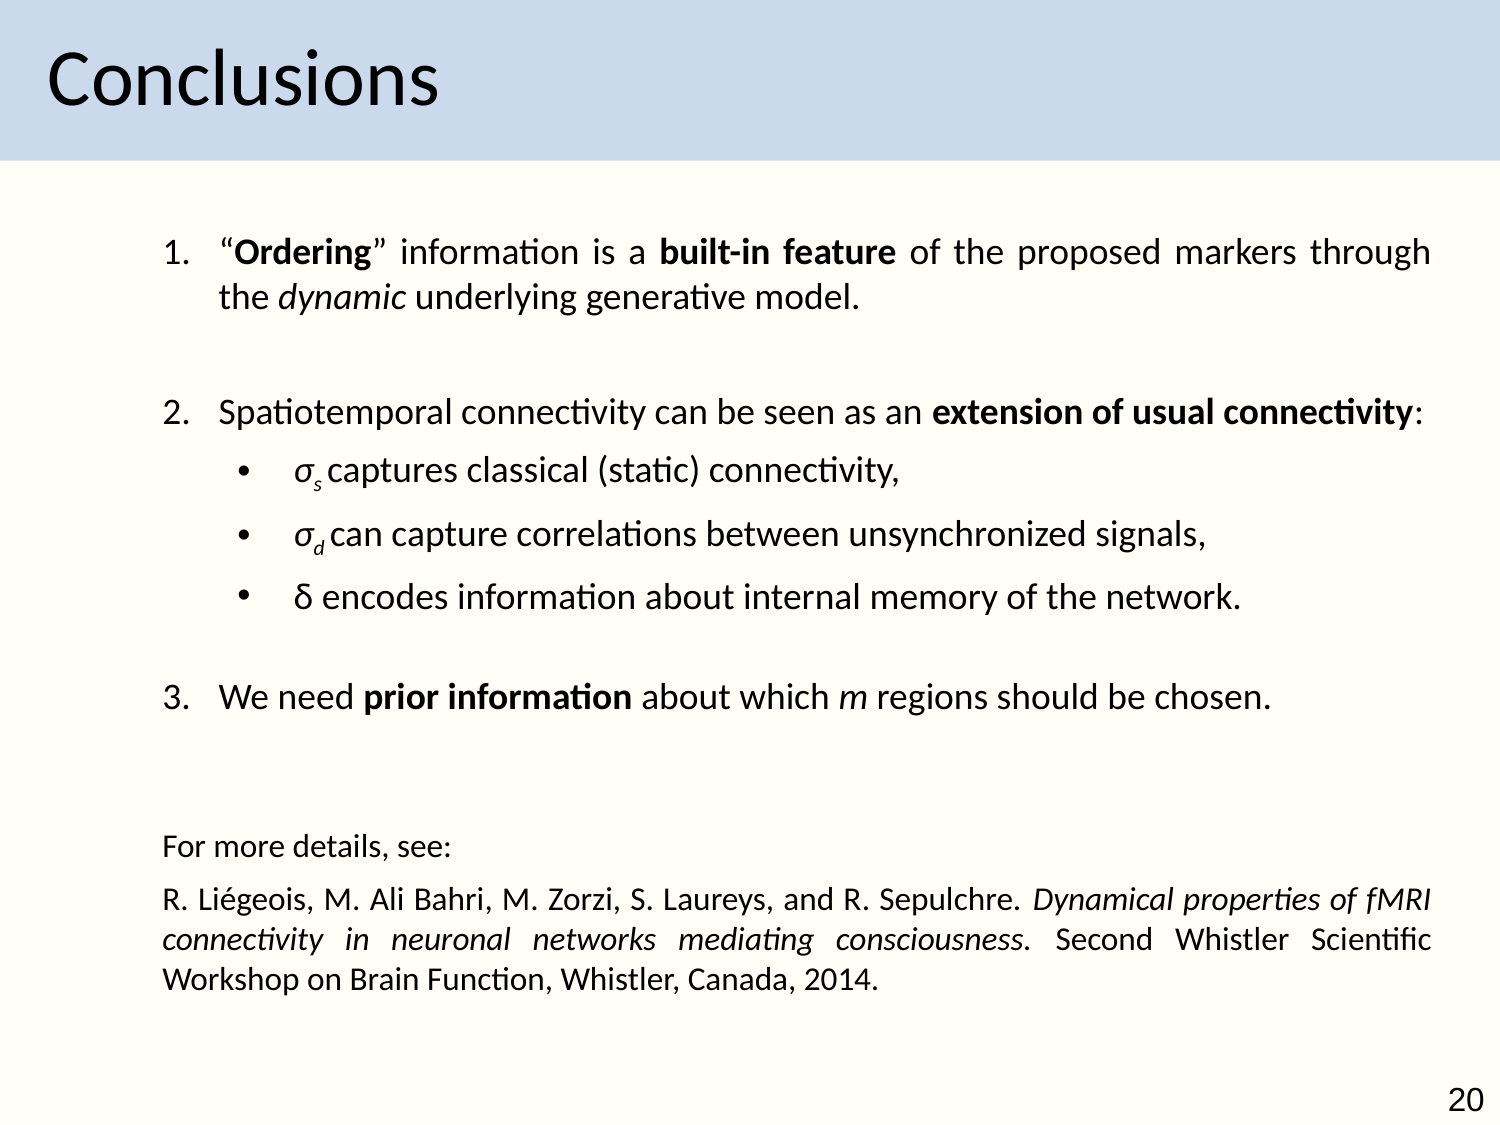

# Conclusions
“Ordering” information is a built-in feature of the proposed markers through the dynamic underlying generative model.

Spatiotemporal connectivity can be seen as an extension of usual connectivity:
σs captures classical (static) connectivity,
σd can capture correlations between unsynchronized signals,
δ encodes information about internal memory of the network.
Io
O
We need prior information about which m regions should be chosen.

For more details, see:
R. Liégeois, M. Ali Bahri, M. Zorzi, S. Laureys, and R. Sepulchre. Dynamical properties of fMRI connectivity in neuronal networks mediating consciousness. Second Whistler Scientific Workshop on Brain Function, Whistler, Canada, 2014.

20